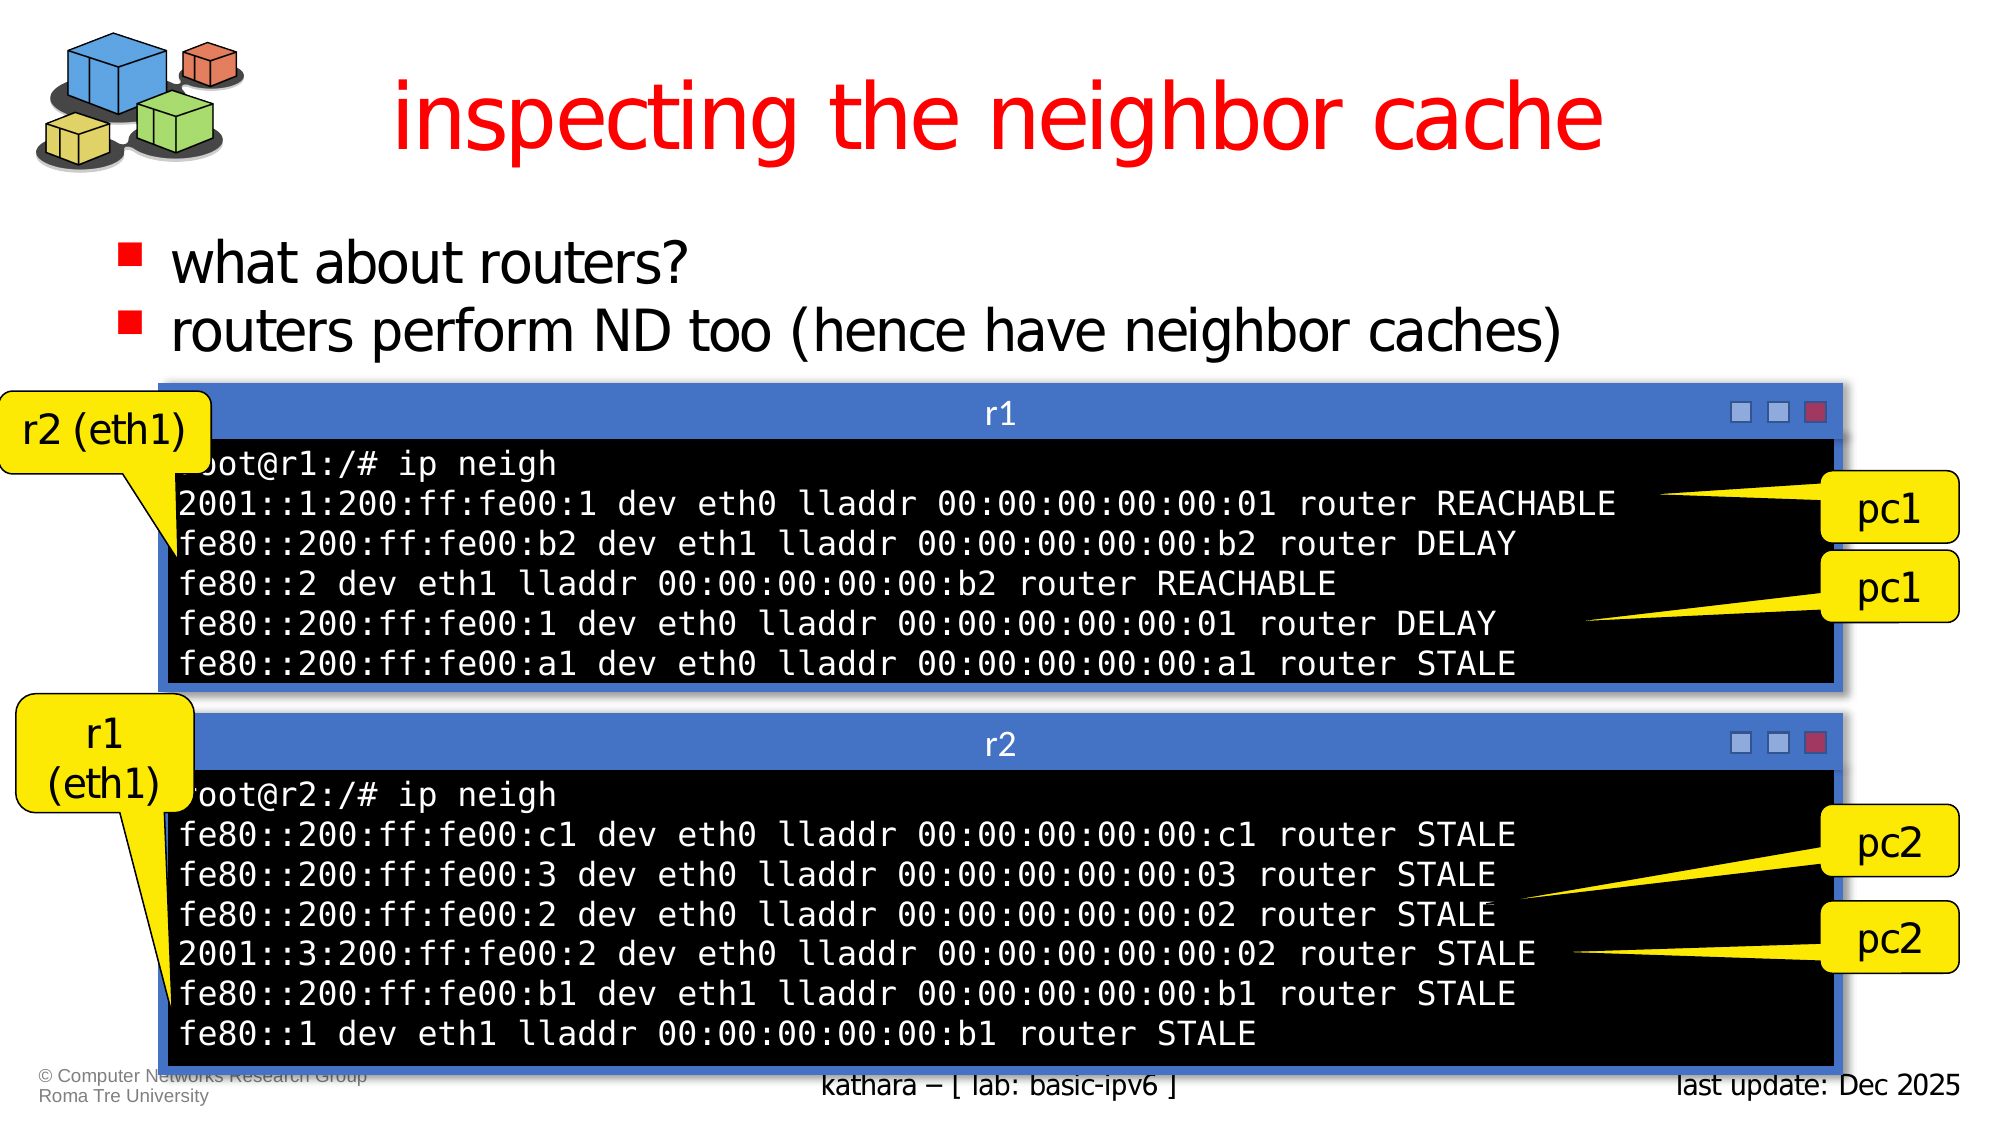

# inspecting the neighbor cache
what about routers?
routers perform ND too (hence have neighbor caches)
r1

root@r1:/# ip neigh
2001::1:200:ff:fe00:1 dev eth0 lladdr 00:00:00:00:00:01 router REACHABLE
fe80::200:ff:fe00:b2 dev eth1 lladdr 00:00:00:00:00:b2 router DELAY
fe80::2 dev eth1 lladdr 00:00:00:00:00:b2 router REACHABLE
fe80::200:ff:fe00:1 dev eth0 lladdr 00:00:00:00:00:01 router DELAY
fe80::200:ff:fe00:a1 dev eth0 lladdr 00:00:00:00:00:a1 router STALE
r2 (eth1)

pc1
pc1
r1 (eth1)

r2

root@r2:/# ip neigh
fe80::200:ff:fe00:c1 dev eth0 lladdr 00:00:00:00:00:c1 router STALE
fe80::200:ff:fe00:3 dev eth0 lladdr 00:00:00:00:00:03 router STALE
fe80::200:ff:fe00:2 dev eth0 lladdr 00:00:00:00:00:02 router STALE
2001::3:200:ff:fe00:2 dev eth0 lladdr 00:00:00:00:00:02 router STALE
fe80::200:ff:fe00:b1 dev eth1 lladdr 00:00:00:00:00:b1 router STALE
fe80::1 dev eth1 lladdr 00:00:00:00:00:b1 router STALE
pc2
pc2
kathara – [ lab: basic-ipv6 ]
last update: Dec 2025